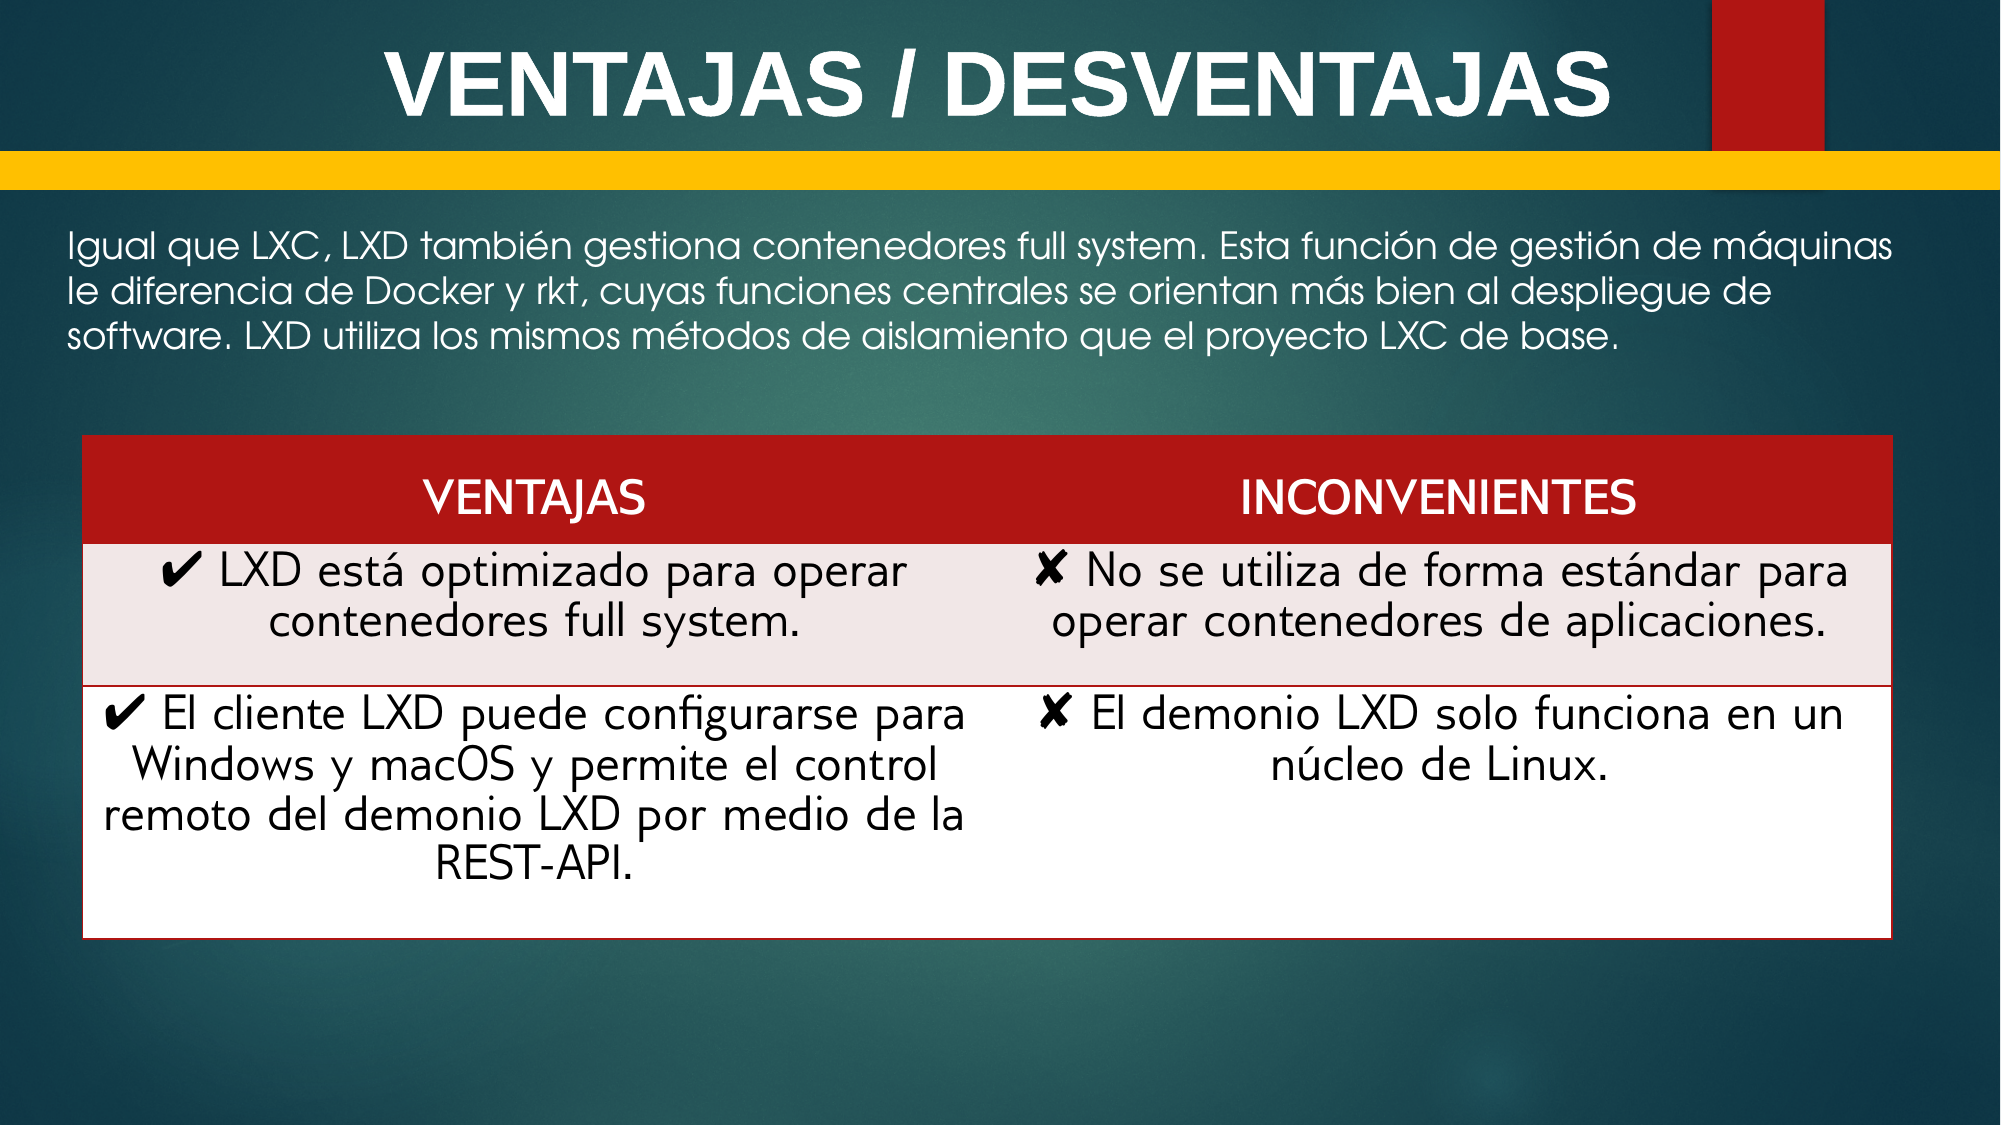

VENTAJAS / DESVENTAJAS

Igual que LXC, LXD también gestiona contenedores full system. Esta función de gestión de máquinas le diferencia de Docker y rkt, cuyas funciones centrales se orientan más bien al despliegue de software. LXD utiliza los mismos métodos de aislamiento que el proyecto LXC de base.
| VENTAJAS | INCONVENIENTES |
| --- | --- |
| ✔ LXD está optimizado para operar contenedores full system. | ✘ No se utiliza de forma estándar para operar contenedores de aplicaciones. |
| ✔ El cliente LXD puede configurarse para Windows y macOS y permite el control remoto del demonio LXD por medio de la REST-API. | ✘ El demonio LXD solo funciona en un núcleo de Linux. |